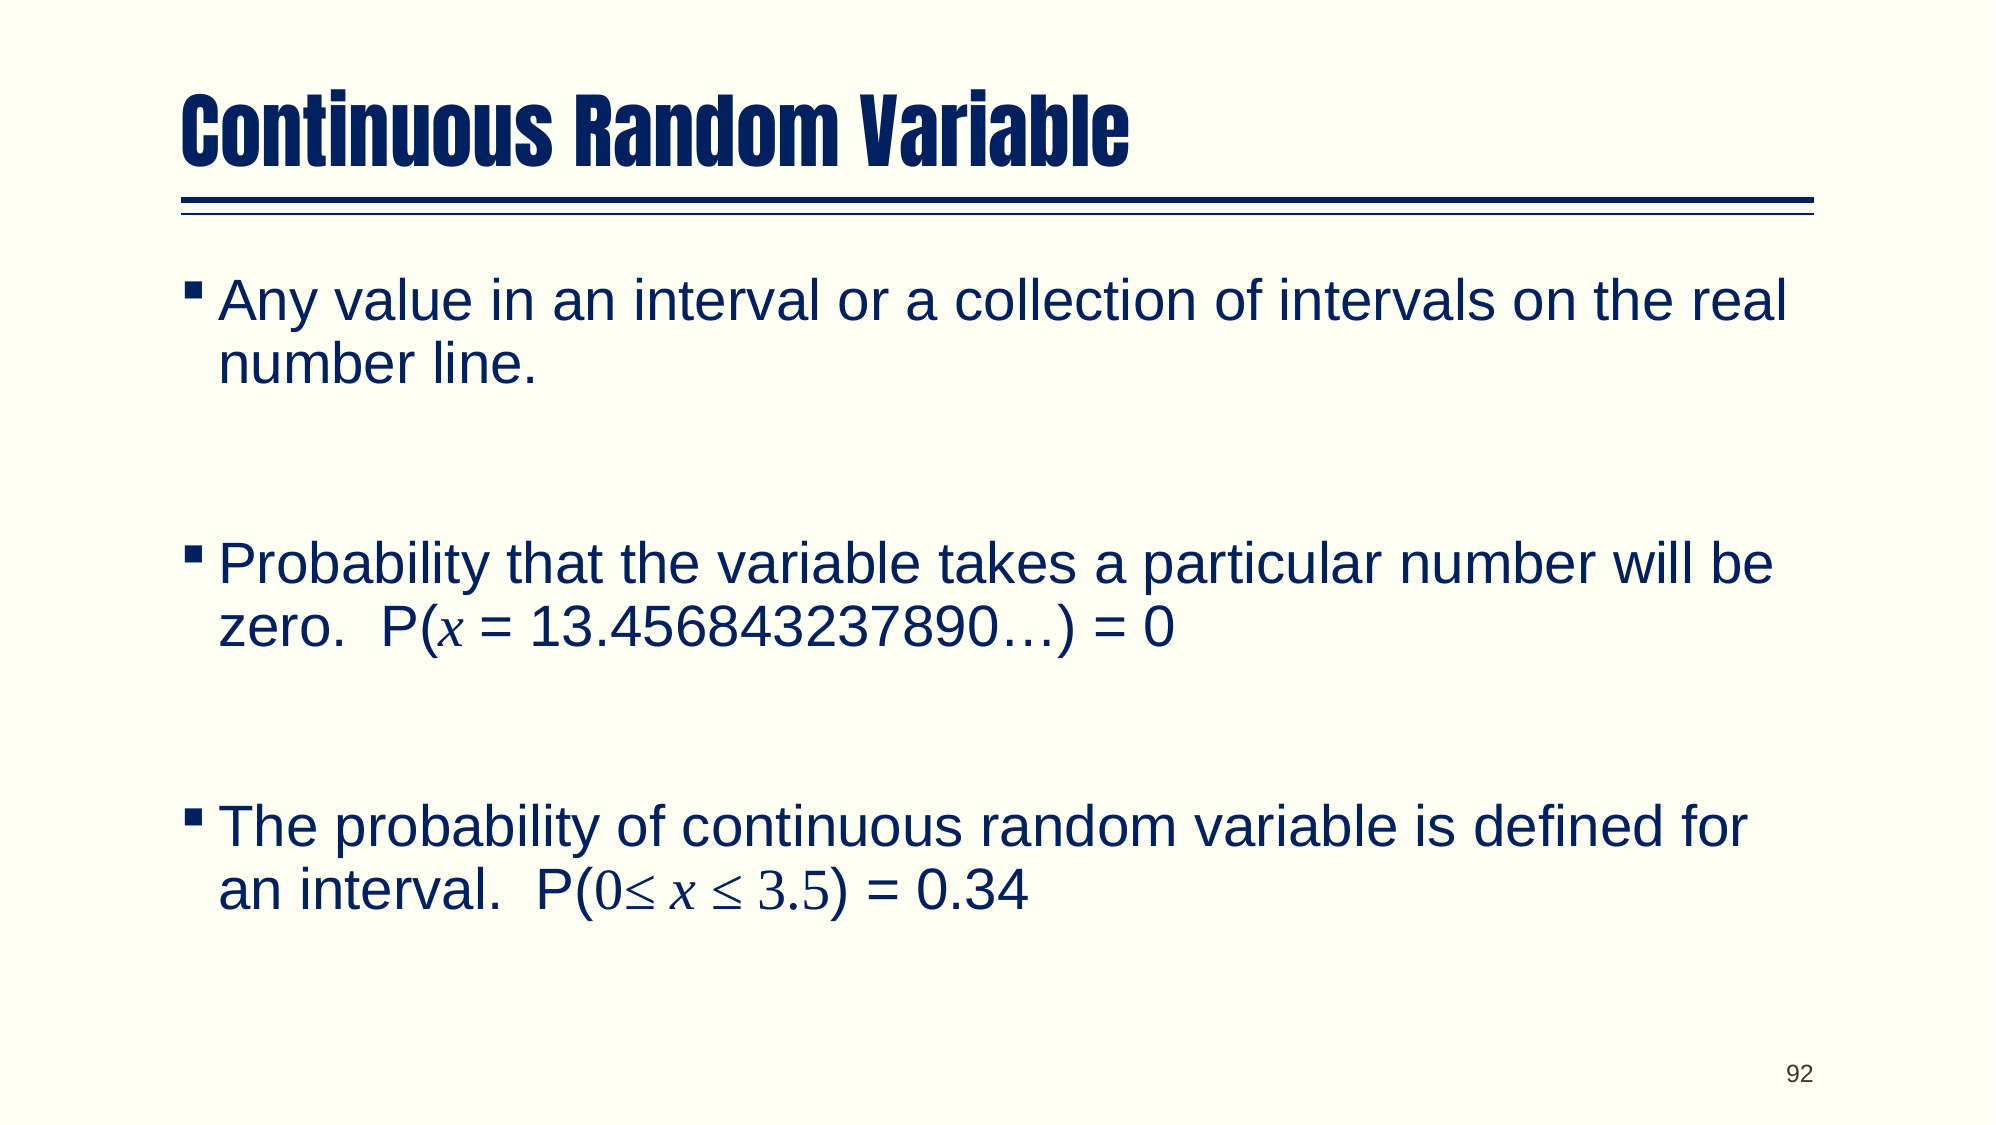

# Continuous Random Variable
Any value in an interval or a collection of intervals on the real number line.

Probability that the variable takes a particular number will be zero.  P(x = 13.456843237890…) = 0

The probability of continuous random variable is defined for an interval.  P(0≤ x ≤ 3.5) = 0.34

92